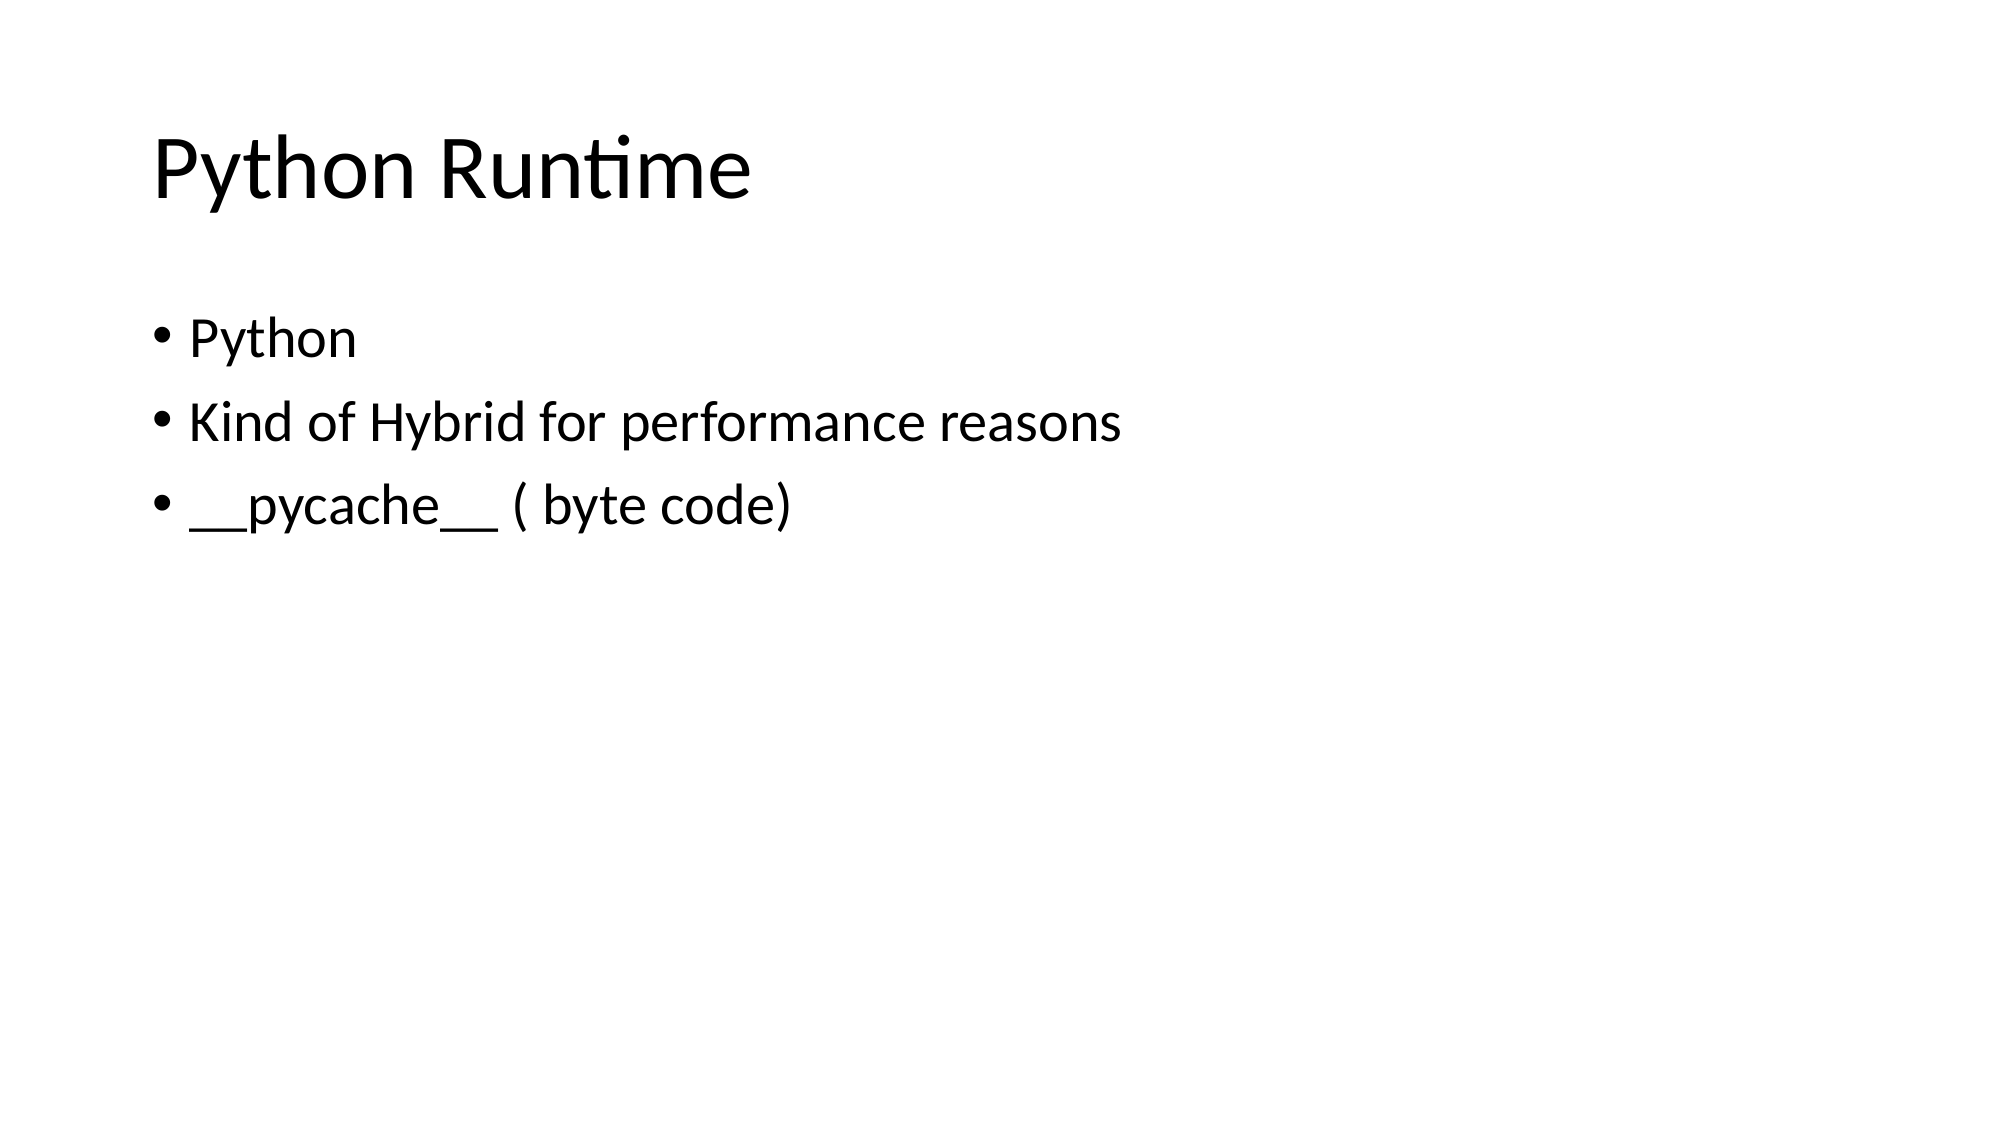

# Python Runtime
Python
Kind of Hybrid for performance reasons
__pycache__ ( byte code)